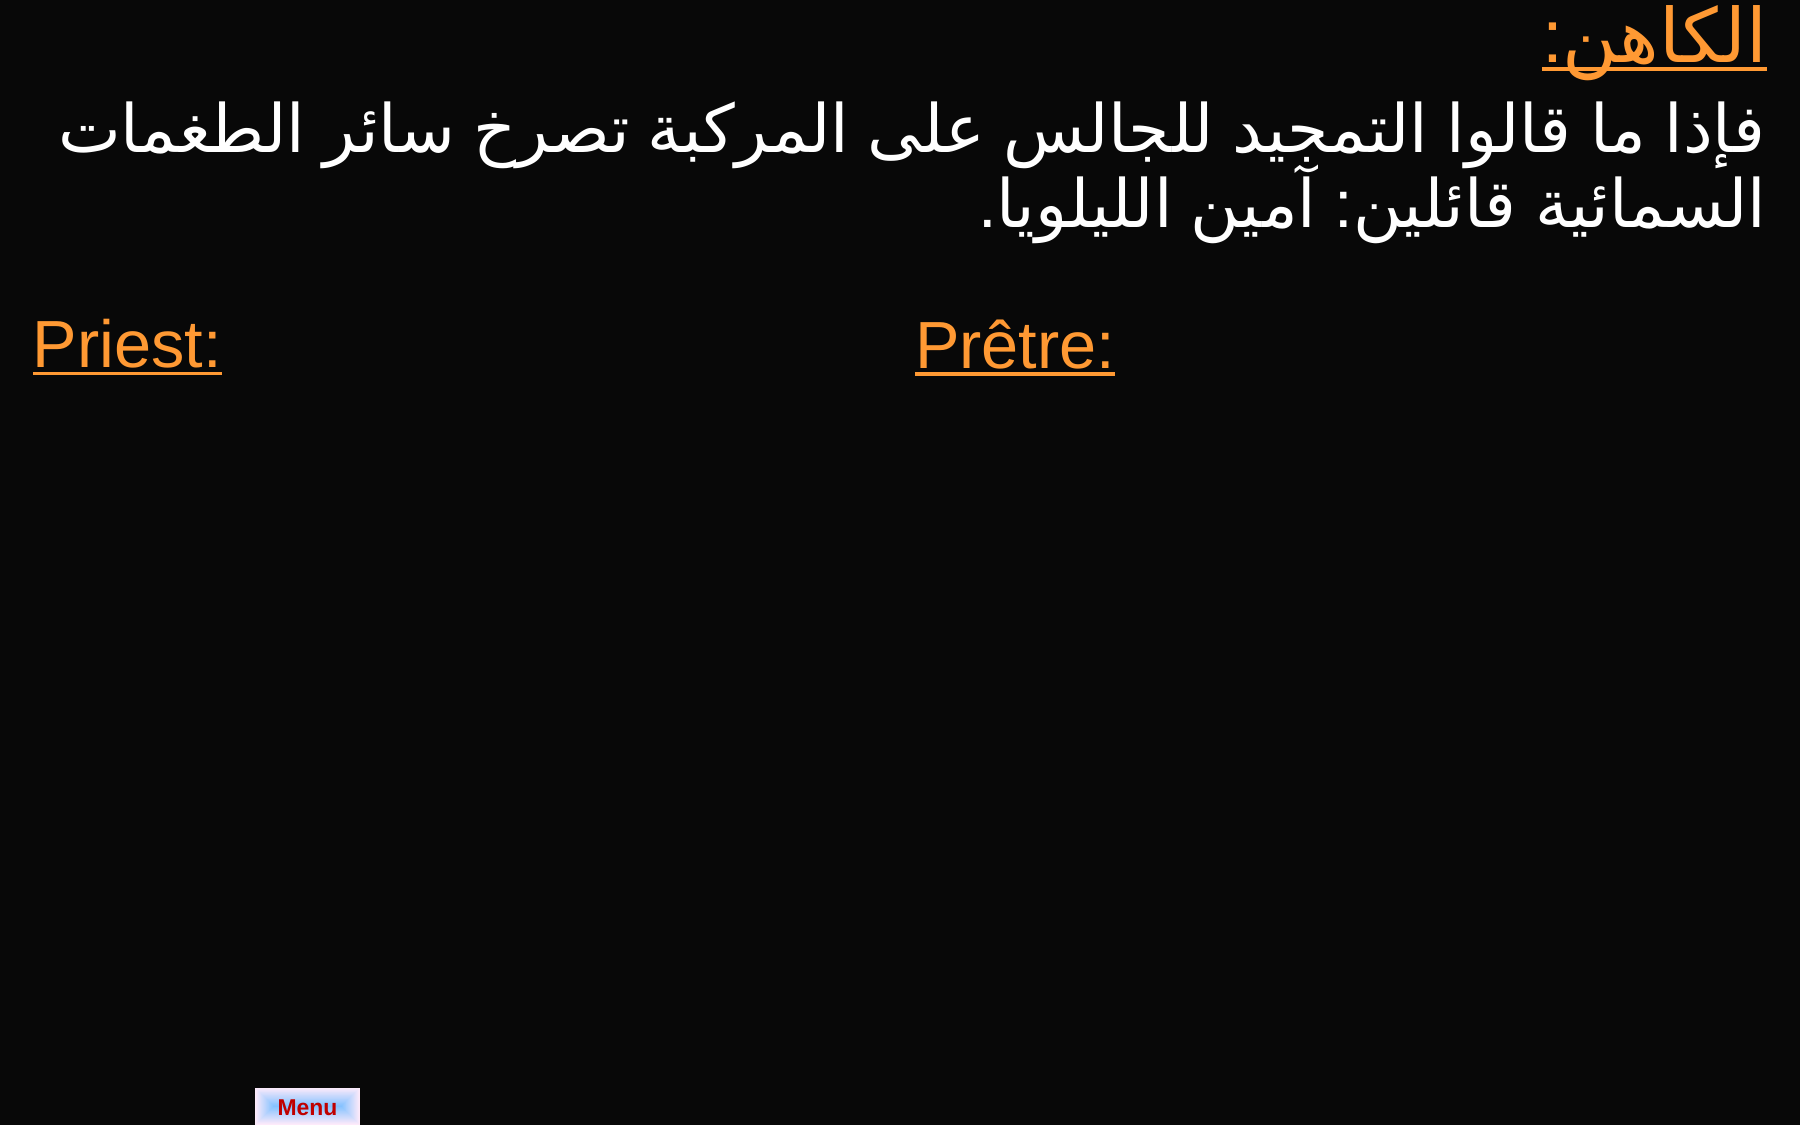

| الكاهن: فإذا ما قالوا التمجيد للجالس على المركبة تصرخ سائر الطغمات السمائية قائلين: آمين الليلويا. |  |
| --- | --- |
| Priest: | Prêtre: |

Menu